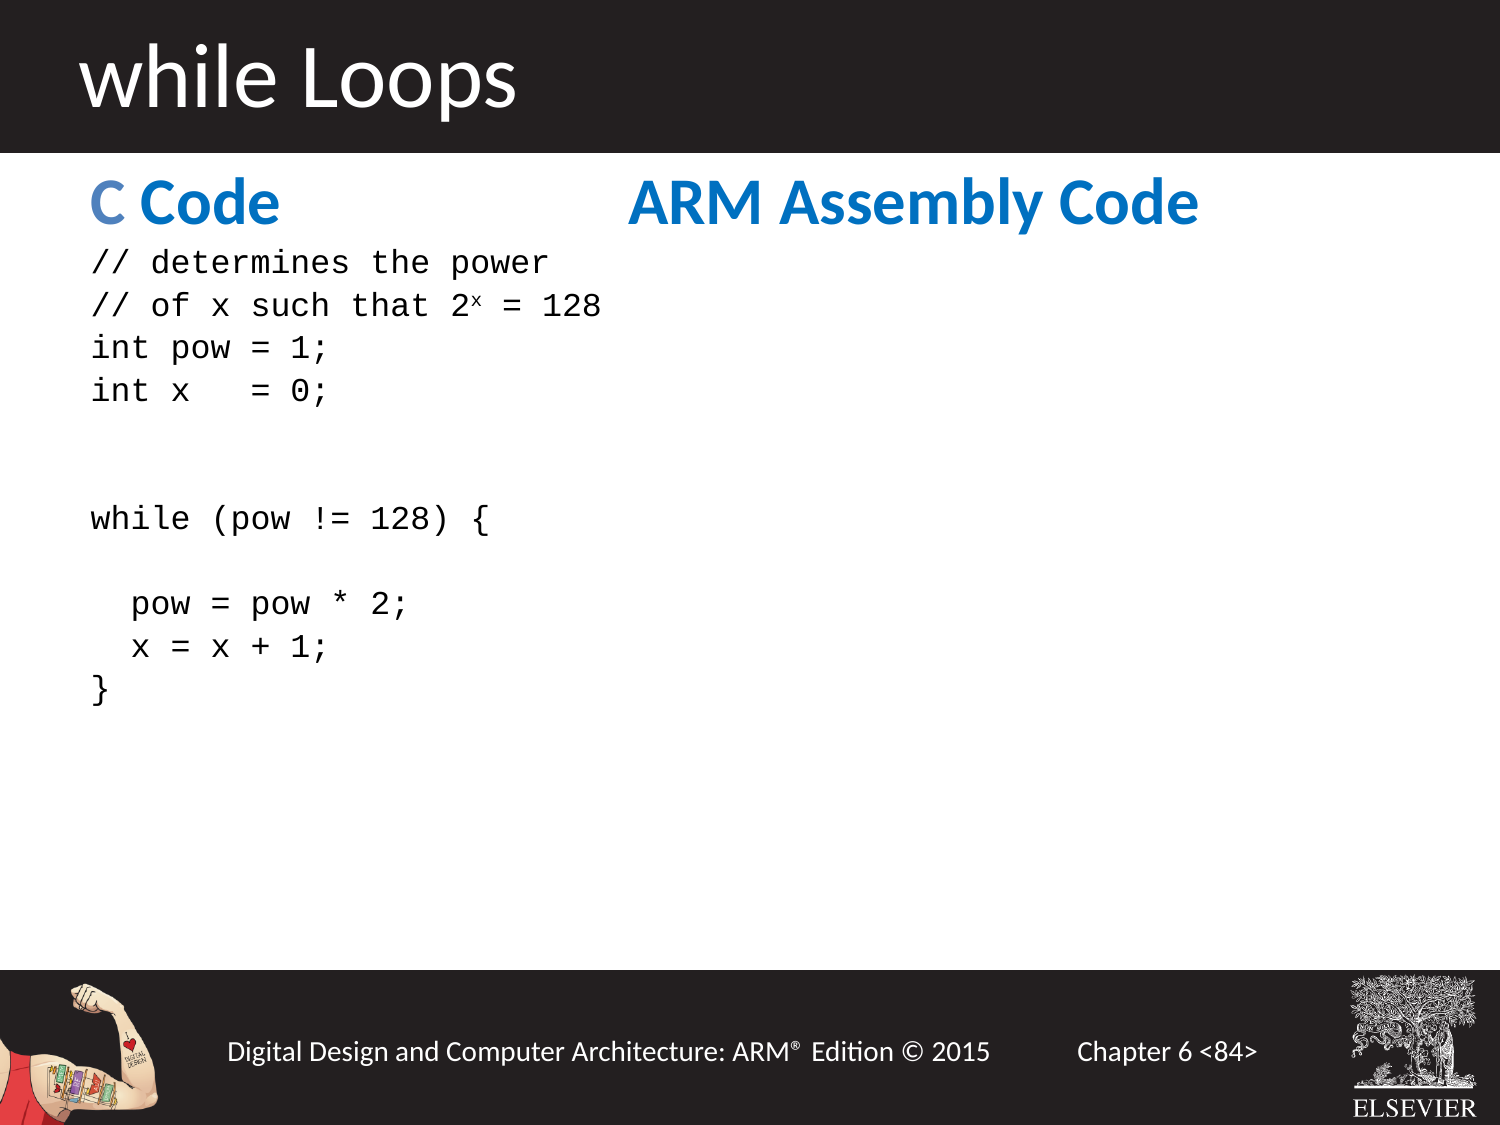

while Loops
C Code
// determines the power
// of x such that 2x = 128
int pow = 1;
int x   = 0;

while (pow != 128) {

  pow = pow * 2;
  x = x + 1;
}
ARM Assembly Code